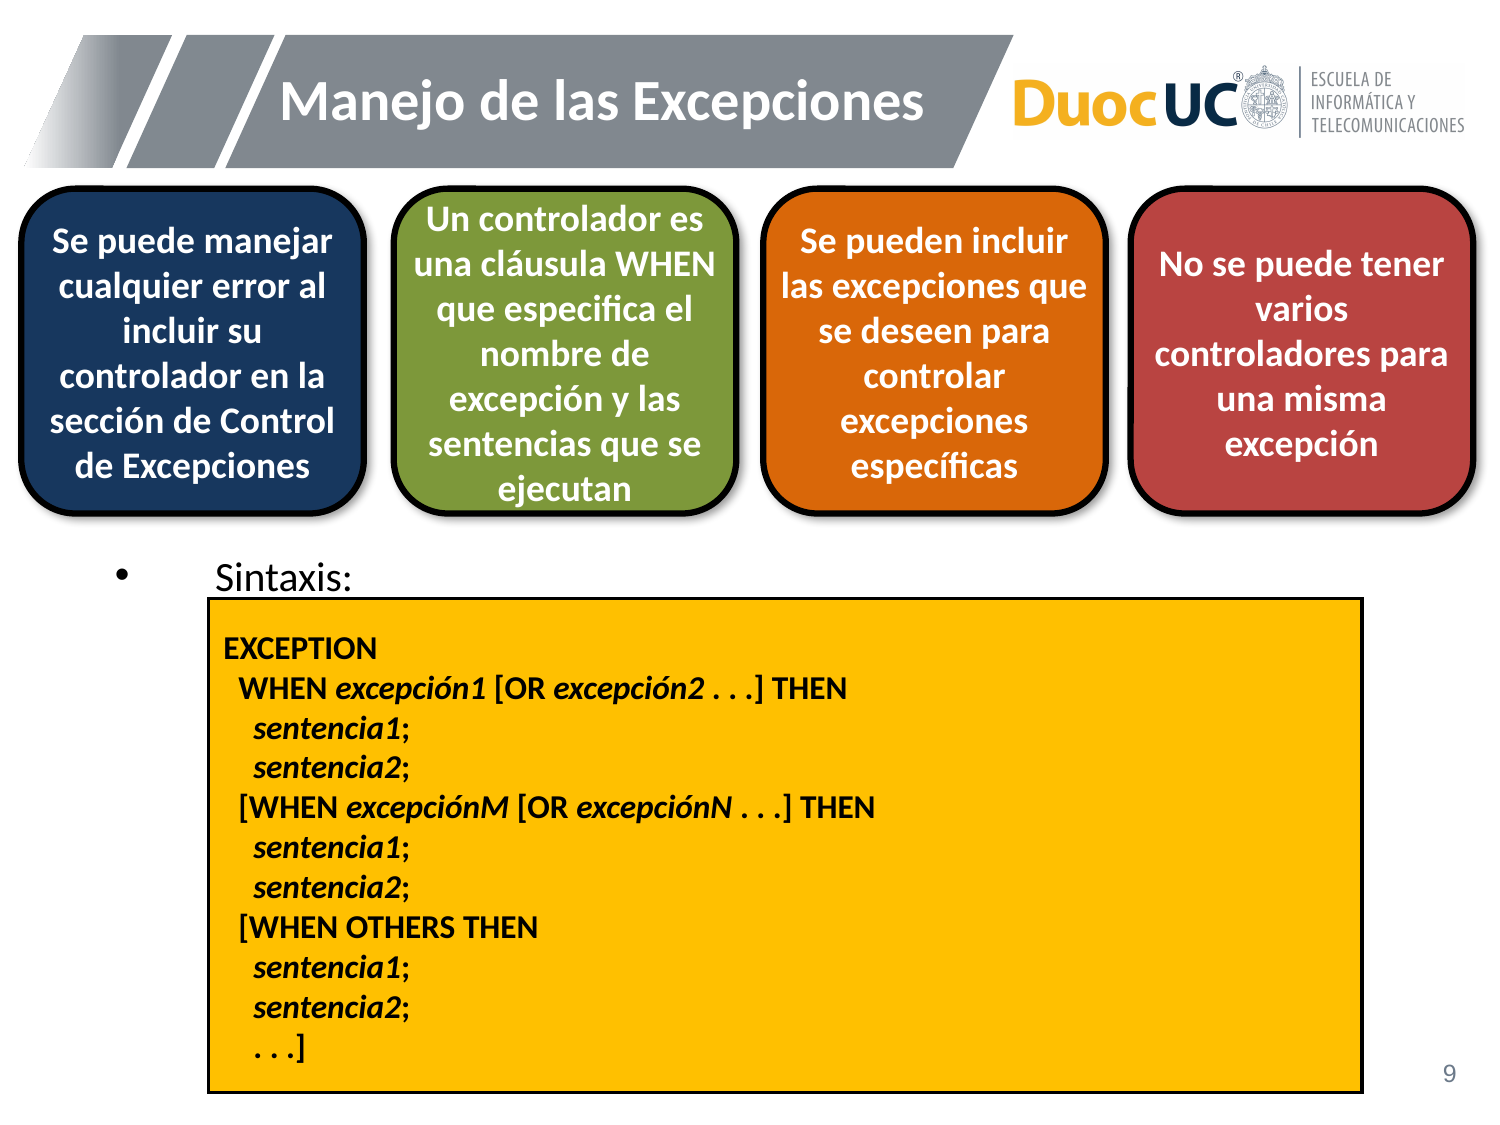

# Manejo de las Excepciones
Se puede manejar cualquier error al incluir su controlador en la sección de Control de Excepciones
Un controlador es una cláusula WHEN que especifica el nombre de excepción y las sentencias que se ejecutan
Se pueden incluir las excepciones que se deseen para controlar excepciones específicas
No se puede tener varios controladores para una misma excepción
Sintaxis:

EXCEPTION
  WHEN excepción1 [OR excepción2 . . .] THEN
    sentencia1;
    sentencia2;
  [WHEN excepciónM [OR excepciónN . . .] THEN
    sentencia1;
    sentencia2;
  [WHEN OTHERS THEN
    sentencia1;
    sentencia2;
    . . .]